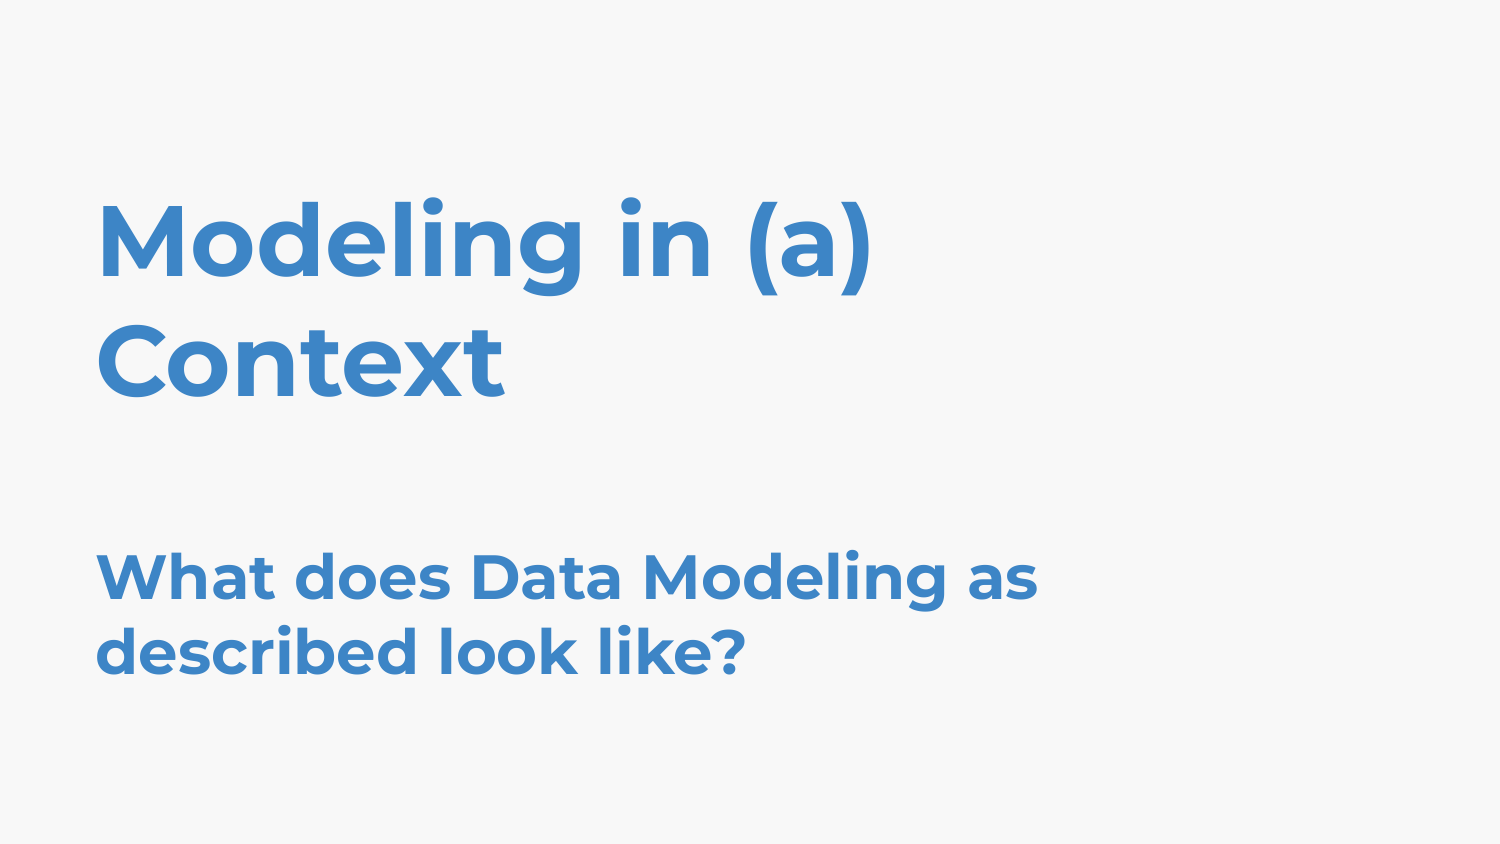

# Modeling in (a) Context

What does Data Modeling as described look like?